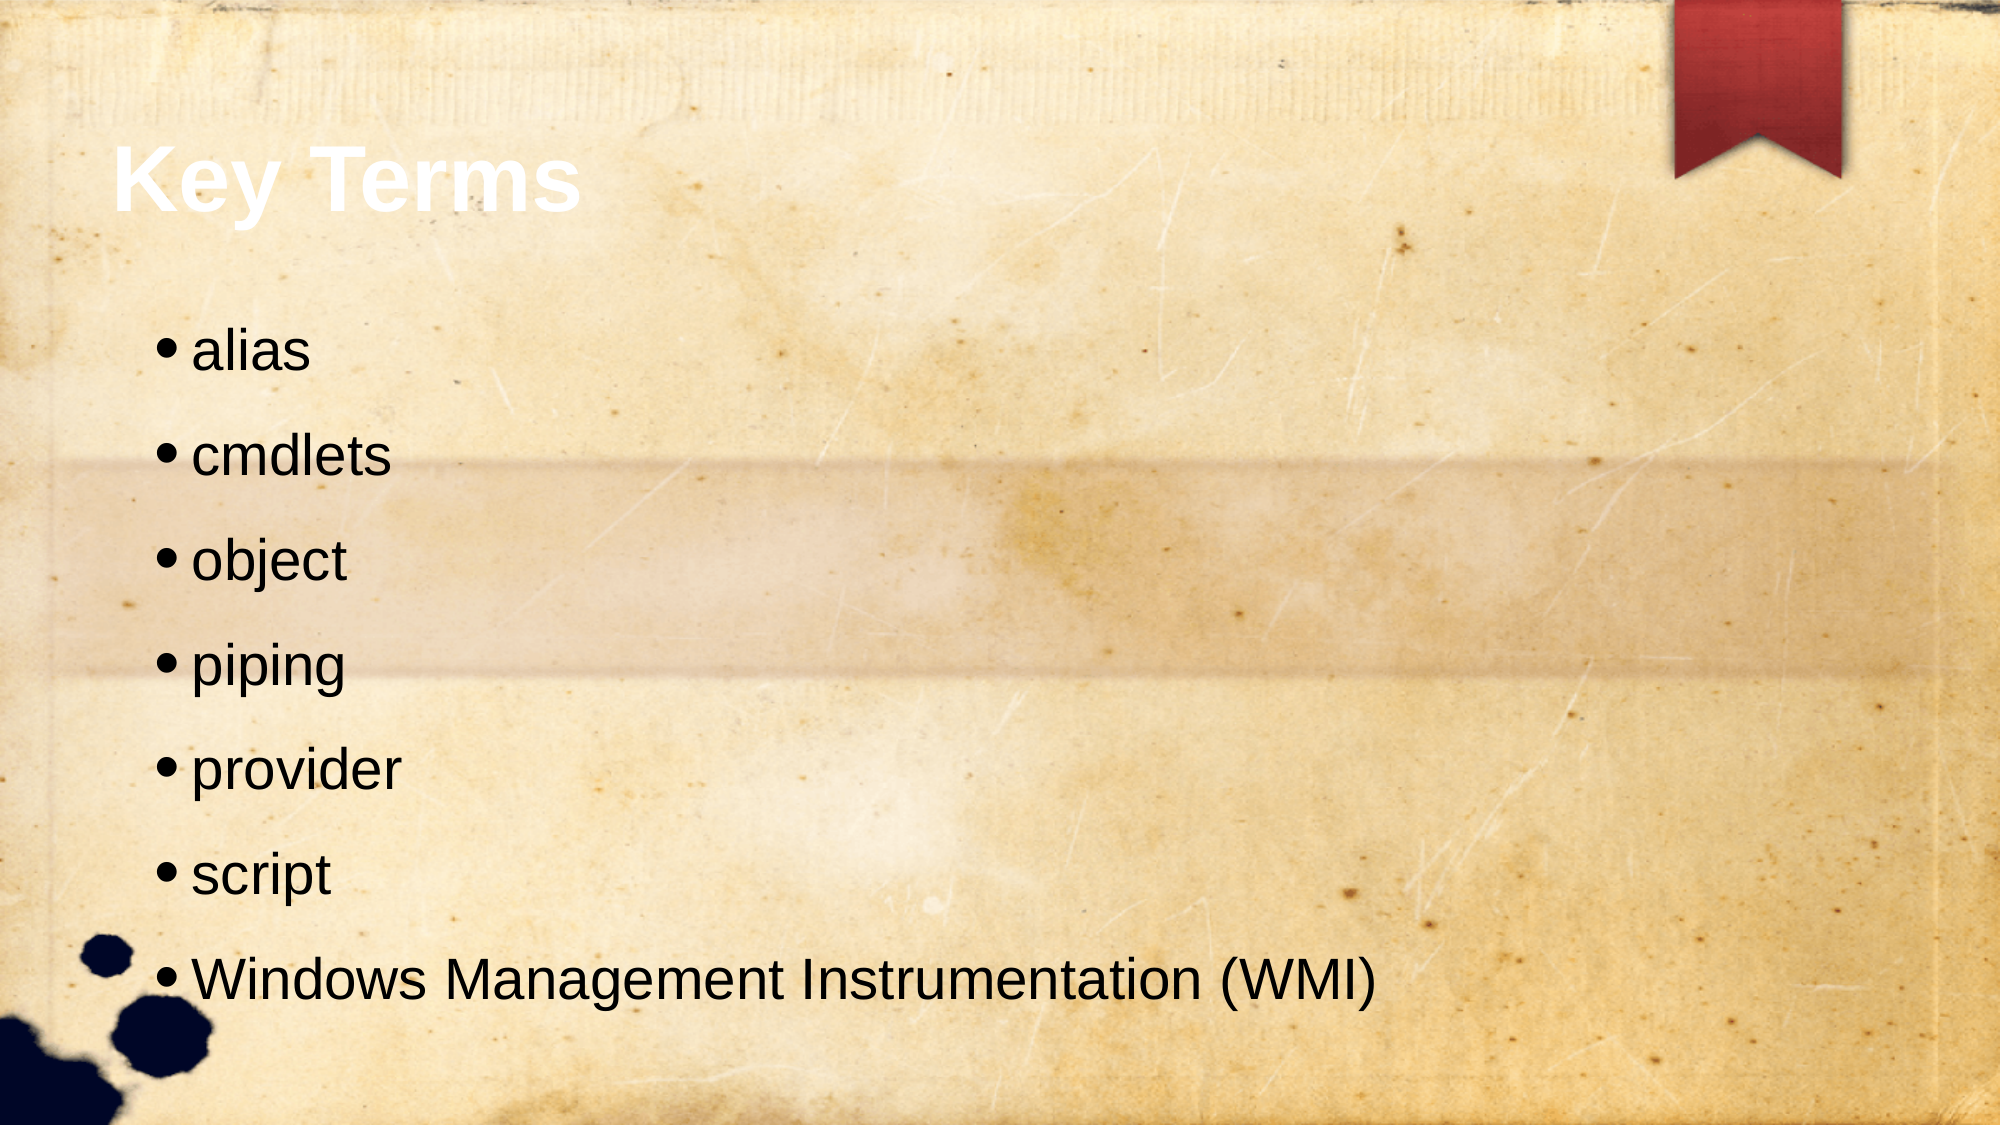

Key Terms
alias
cmdlets
object
piping
provider
script
Windows Management Instrumentation (WMI)